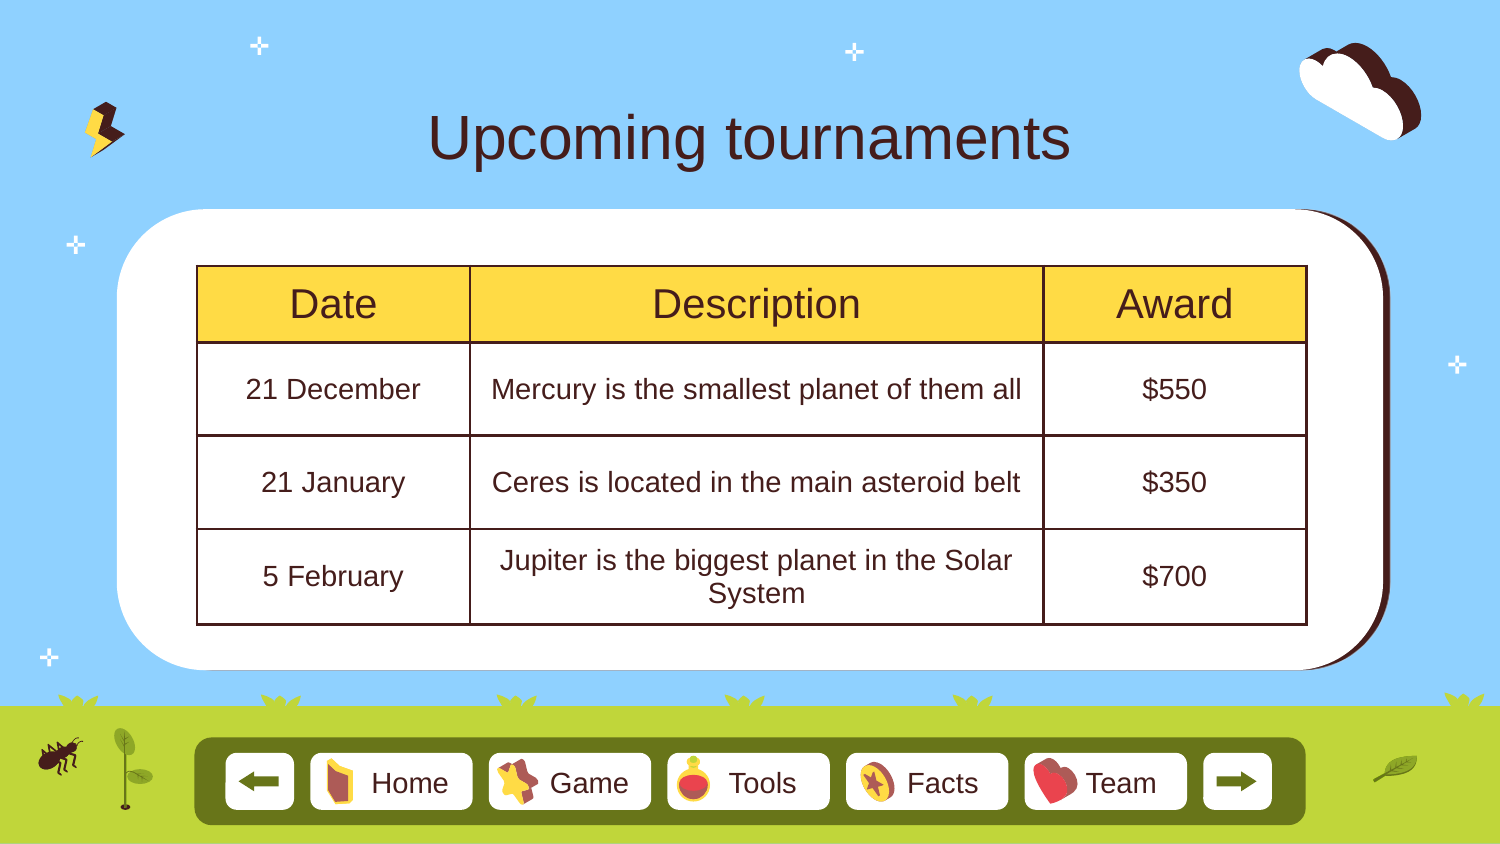

# Upcoming tournaments

| Date | Description | Award |
| --- | --- | --- |
| 21 December | Mercury is the smallest planet of them all | $550 |
| 21 January | Ceres is located in the main asteroid belt | $350 |
| 5 February | Jupiter is the biggest planet in the Solar System | $700 |

Team
Home
Game
Tools
Facts